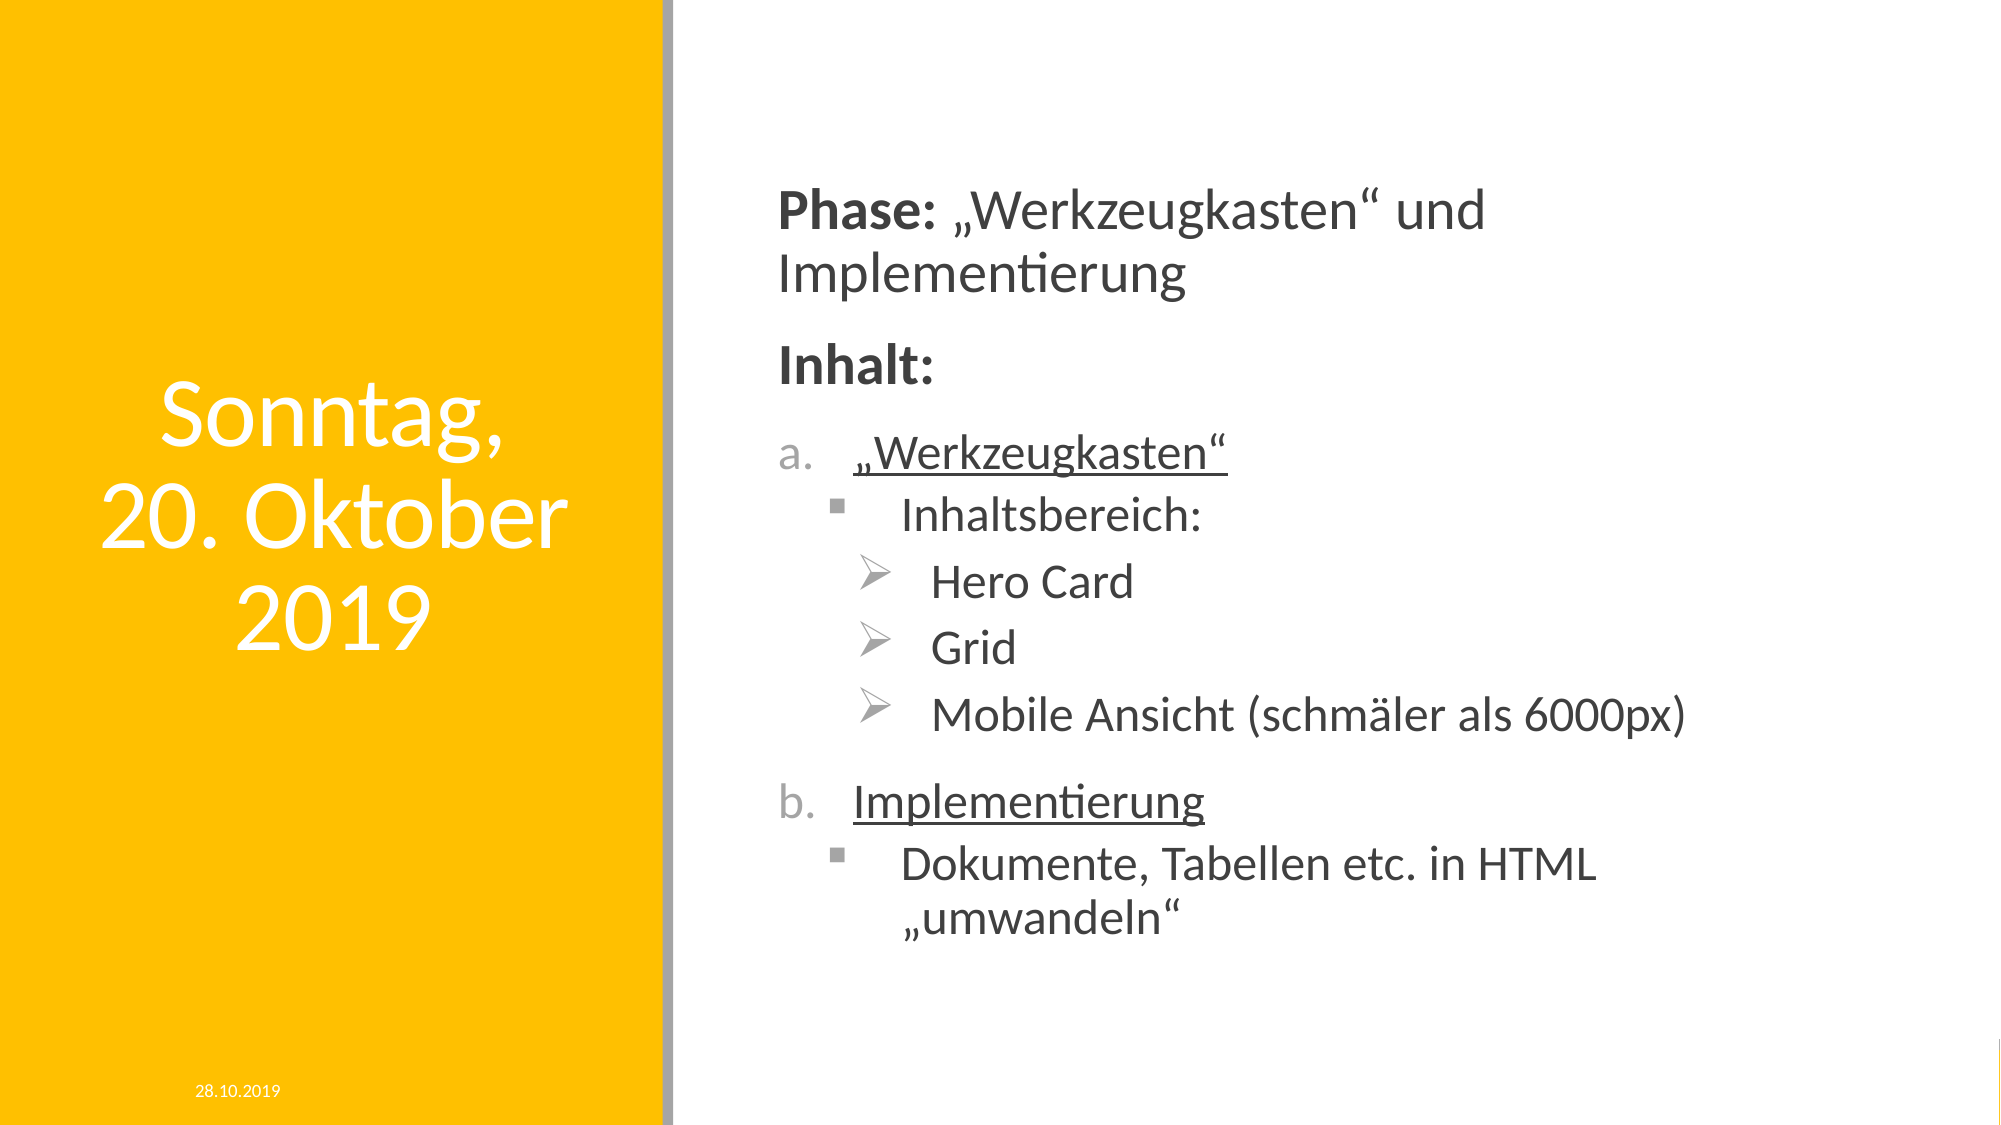

# Sonntag, 20. Oktober 2019
Phase: „Werkzeugkasten“ und Implementierung
Inhalt:
„Werkzeugkasten“
Inhaltsbereich:
Hero Card
Grid
Mobile Ansicht (schmäler als 6000px)
Implementierung
Dokumente, Tabellen etc. in HTML „umwandeln“
28.10.2019
THE A-TEAM
7